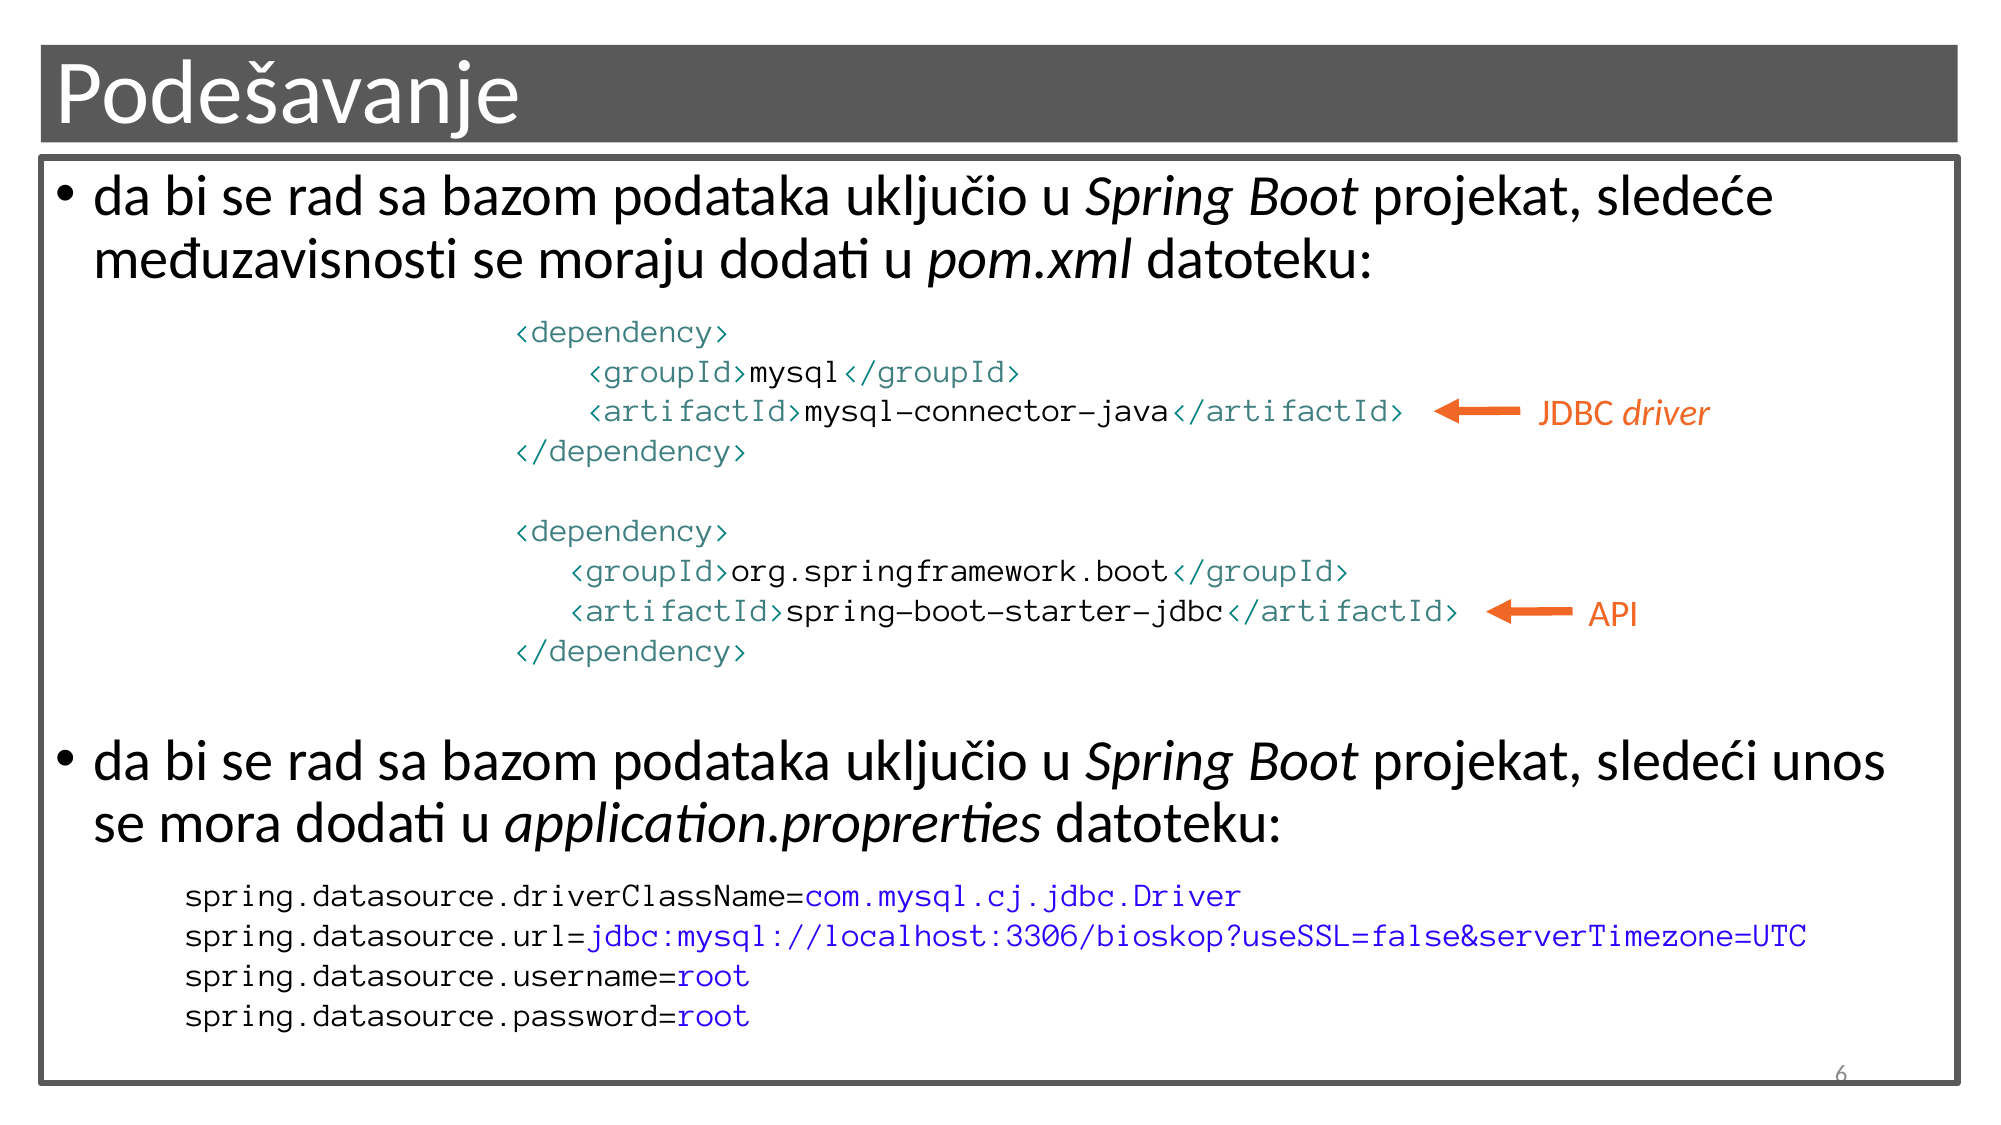

# Podešavanje
da bi se rad sa bazom podataka uključio u Spring Boot projekat, sledeće međuzavisnosti se moraju dodati u pom.xml datoteku:

da bi se rad sa bazom podataka uključio u Spring Boot projekat, sledeći unos se mora dodati u application.proprerties datoteku:

<dependency>
    <groupId>mysql</groupId>
    <artifactId>mysql-connector-java</artifactId>
</dependency>

<dependency>
   <groupId>org.springframework.boot</groupId>
   <artifactId>spring-boot-starter-jdbc</artifactId>
</dependency>
JDBC driver
API
spring.datasource.driverClassName=com.mysql.cj.jdbc.Driver
spring.datasource.url=jdbc:mysql://localhost:3306/bioskop?useSSL=false&serverTimezone=UTC
spring.datasource.username=root
spring.datasource.password=root
6